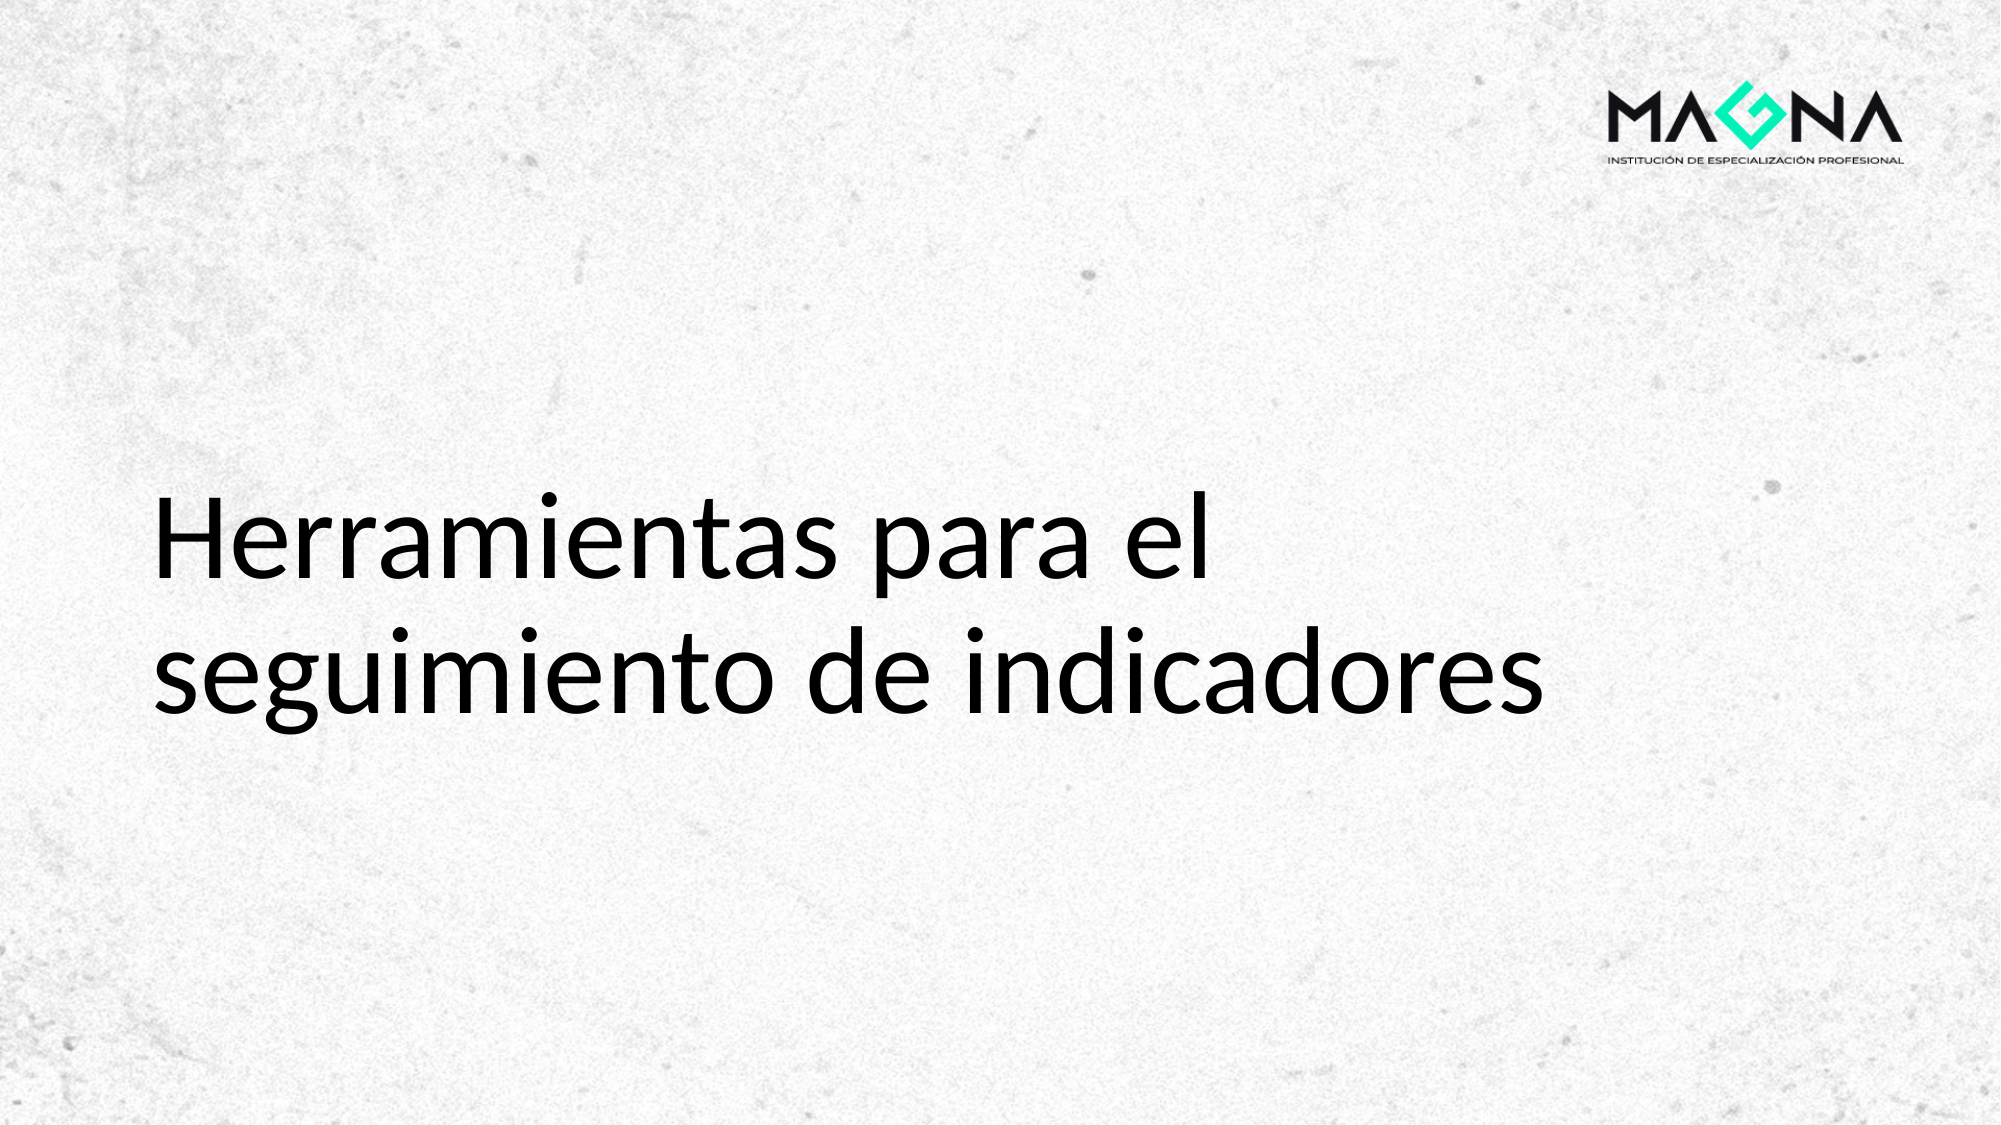

# Herramientas para el seguimiento de indicadores